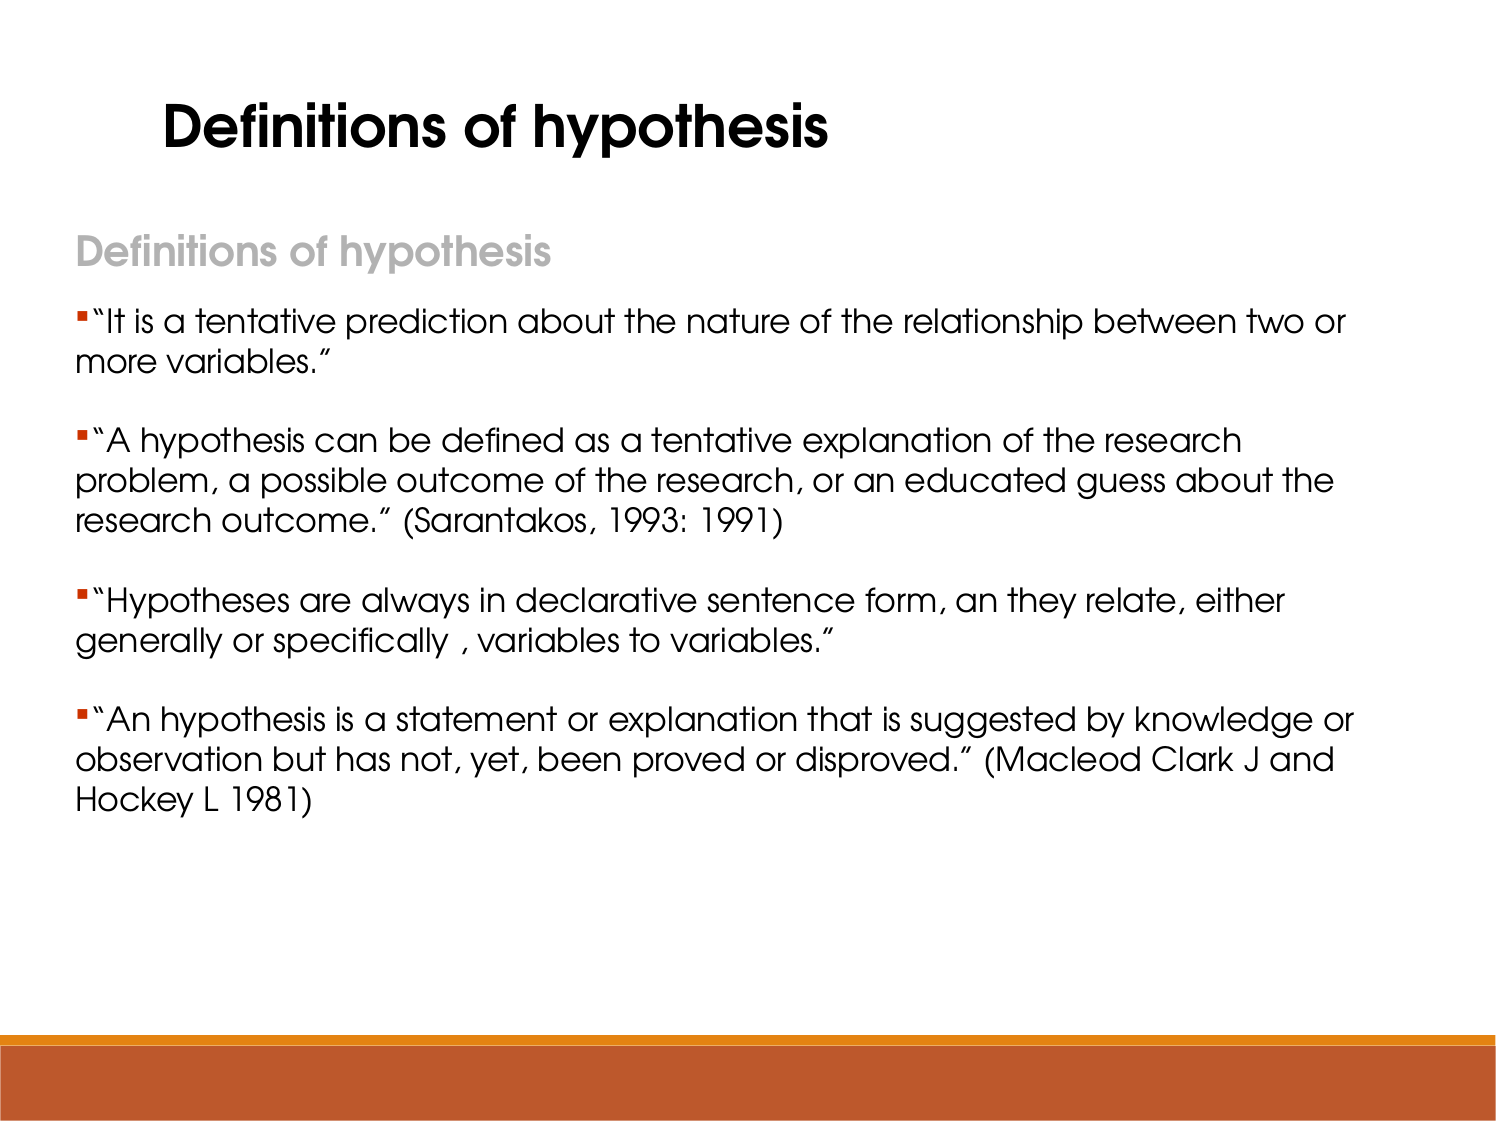

Definitions of hypothesis
Definitions of hypothesis
“It is a tentative prediction about the nature of the relationship between two or  more variables.”

“A hypothesis can be defined as a tentative explanation of the research  problem, a possible outcome of the research, or an educated guess about the  research outcome.” (Sarantakos, 1993: 1991)

“Hypotheses are always in declarative sentence form, an they relate, either  generally or specifically , variables to variables.”

“An hypothesis is a statement or explanation that is suggested by knowledge or  observation but has not, yet, been proved or disproved.” (Macleod Clark J and  Hockey L 1981)